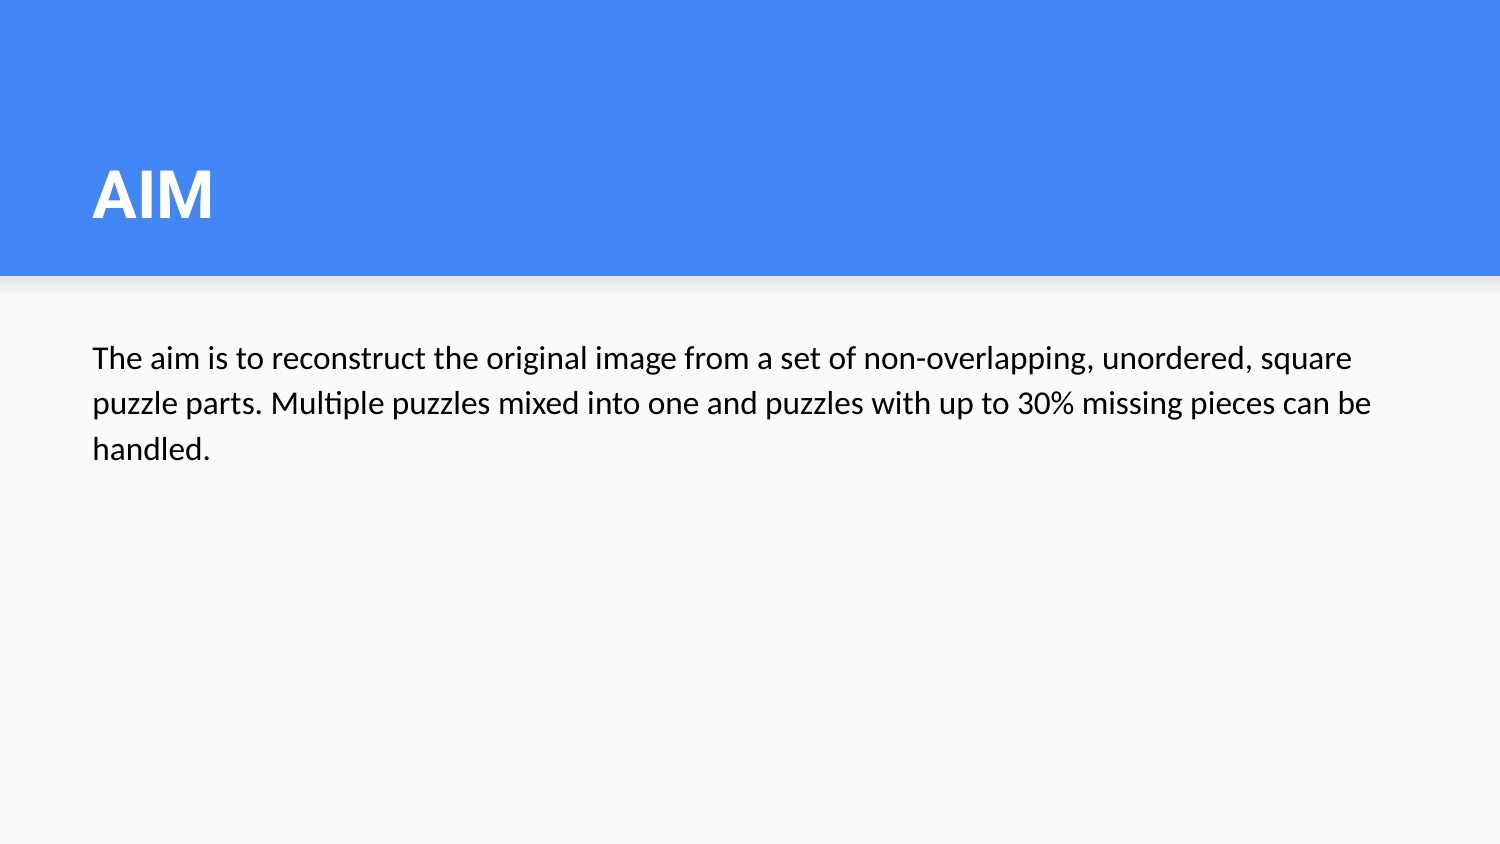

# AIM
The aim is to reconstruct the original image from a set of non-overlapping, unordered, square puzzle parts. Multiple puzzles mixed into one and puzzles with up to 30% missing pieces can be handled.